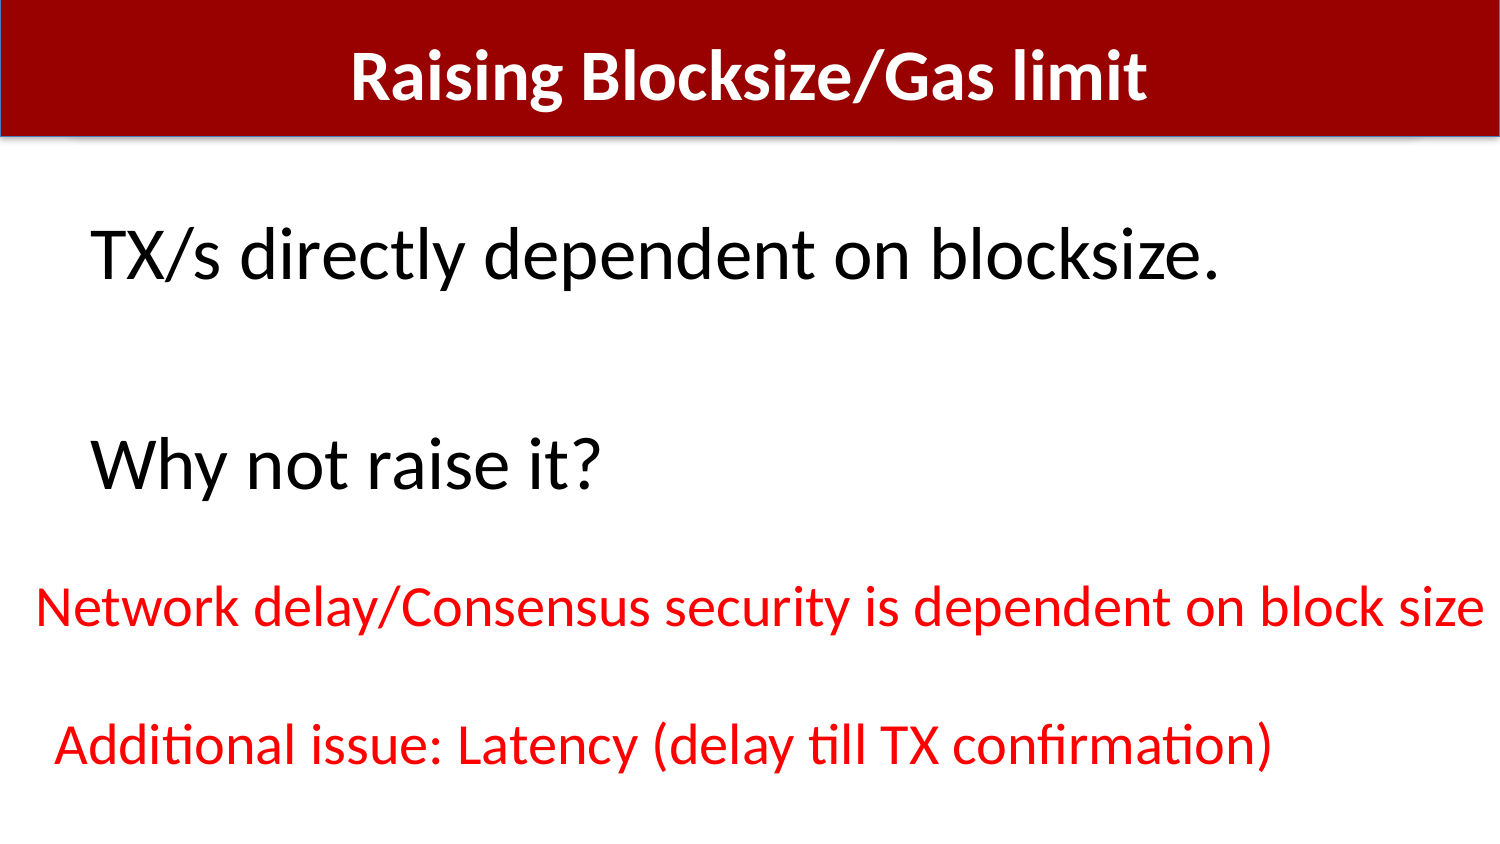

# Raising Blocksize/Gas limit
TX/s directly dependent on blocksize.

Why not raise it?
Network delay/Consensus security is dependent on block size
Additional issue: Latency (delay till TX confirmation)